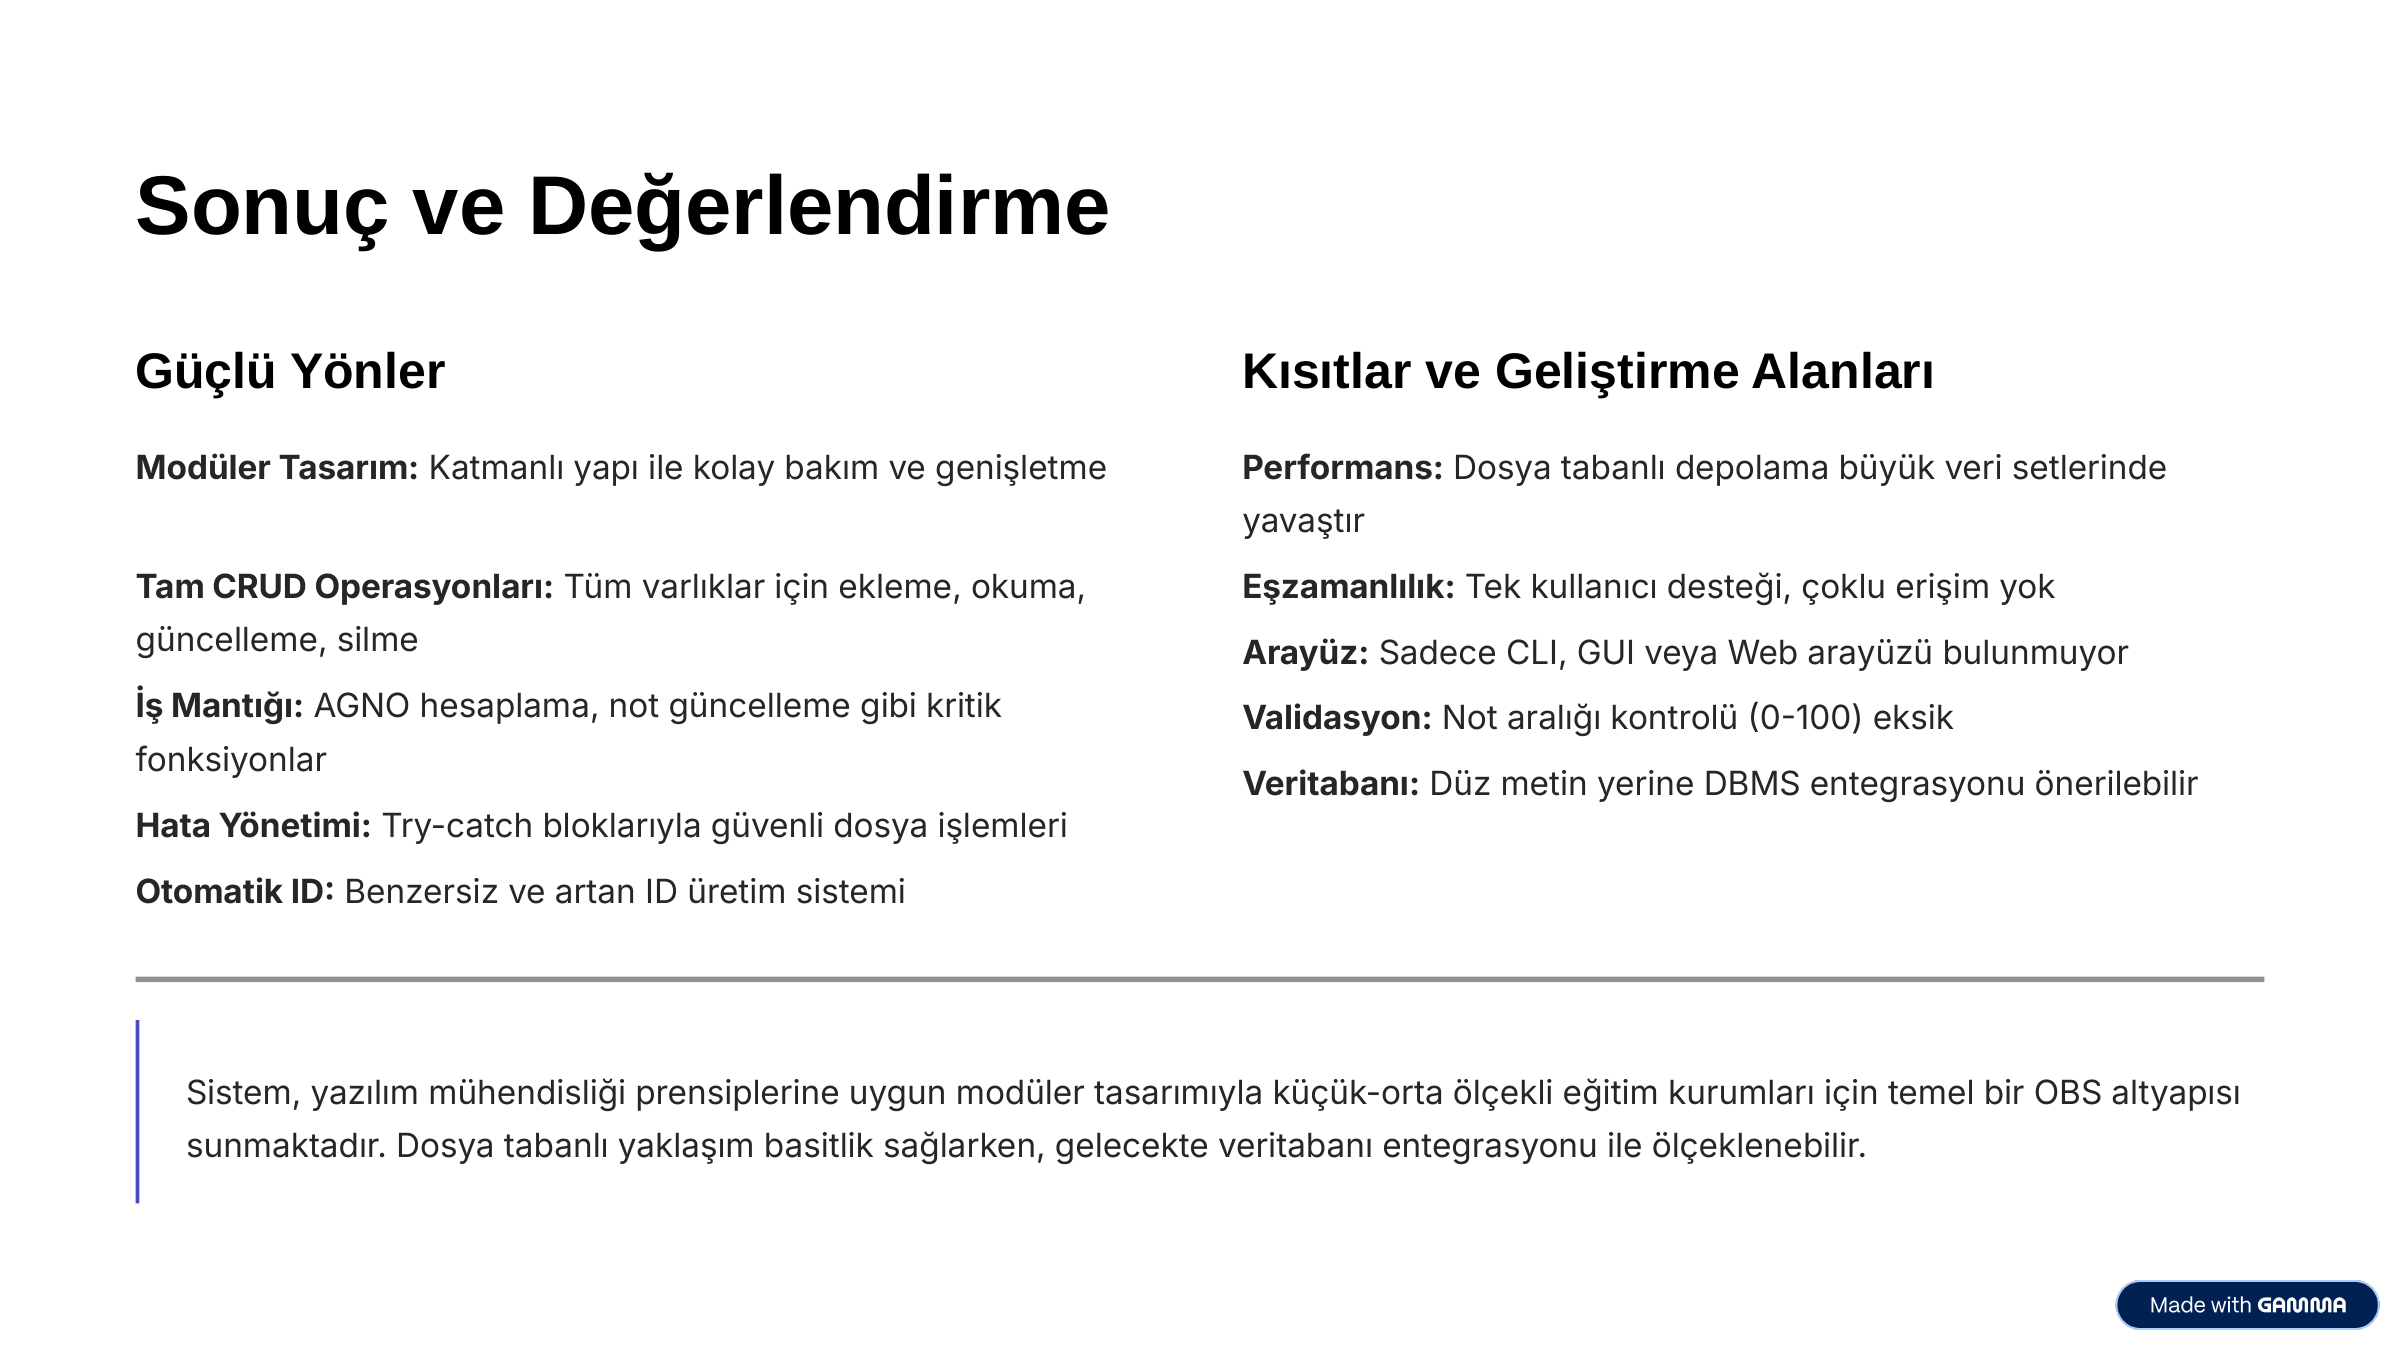

Sonuç ve Değerlendirme
Güçlü Yönler
Kısıtlar ve Geliştirme Alanları
Modüler Tasarım: Katmanlı yapı ile kolay bakım ve genişletme
Performans: Dosya tabanlı depolama büyük veri setlerinde yavaştır
Tam CRUD Operasyonları: Tüm varlıklar için ekleme, okuma, güncelleme, silme
Eşzamanlılık: Tek kullanıcı desteği, çoklu erişim yok
Arayüz: Sadece CLI, GUI veya Web arayüzü bulunmuyor
İş Mantığı: AGNO hesaplama, not güncelleme gibi kritik fonksiyonlar
Validasyon: Not aralığı kontrolü (0-100) eksik
Veritabanı: Düz metin yerine DBMS entegrasyonu önerilebilir
Hata Yönetimi: Try-catch bloklarıyla güvenli dosya işlemleri
Otomatik ID: Benzersiz ve artan ID üretim sistemi

Sistem, yazılım mühendisliği prensiplerine uygun modüler tasarımıyla küçük-orta ölçekli eğitim kurumları için temel bir OBS altyapısı sunmaktadır. Dosya tabanlı yaklaşım basitlik sağlarken, gelecekte veritabanı entegrasyonu ile ölçeklenebilir.